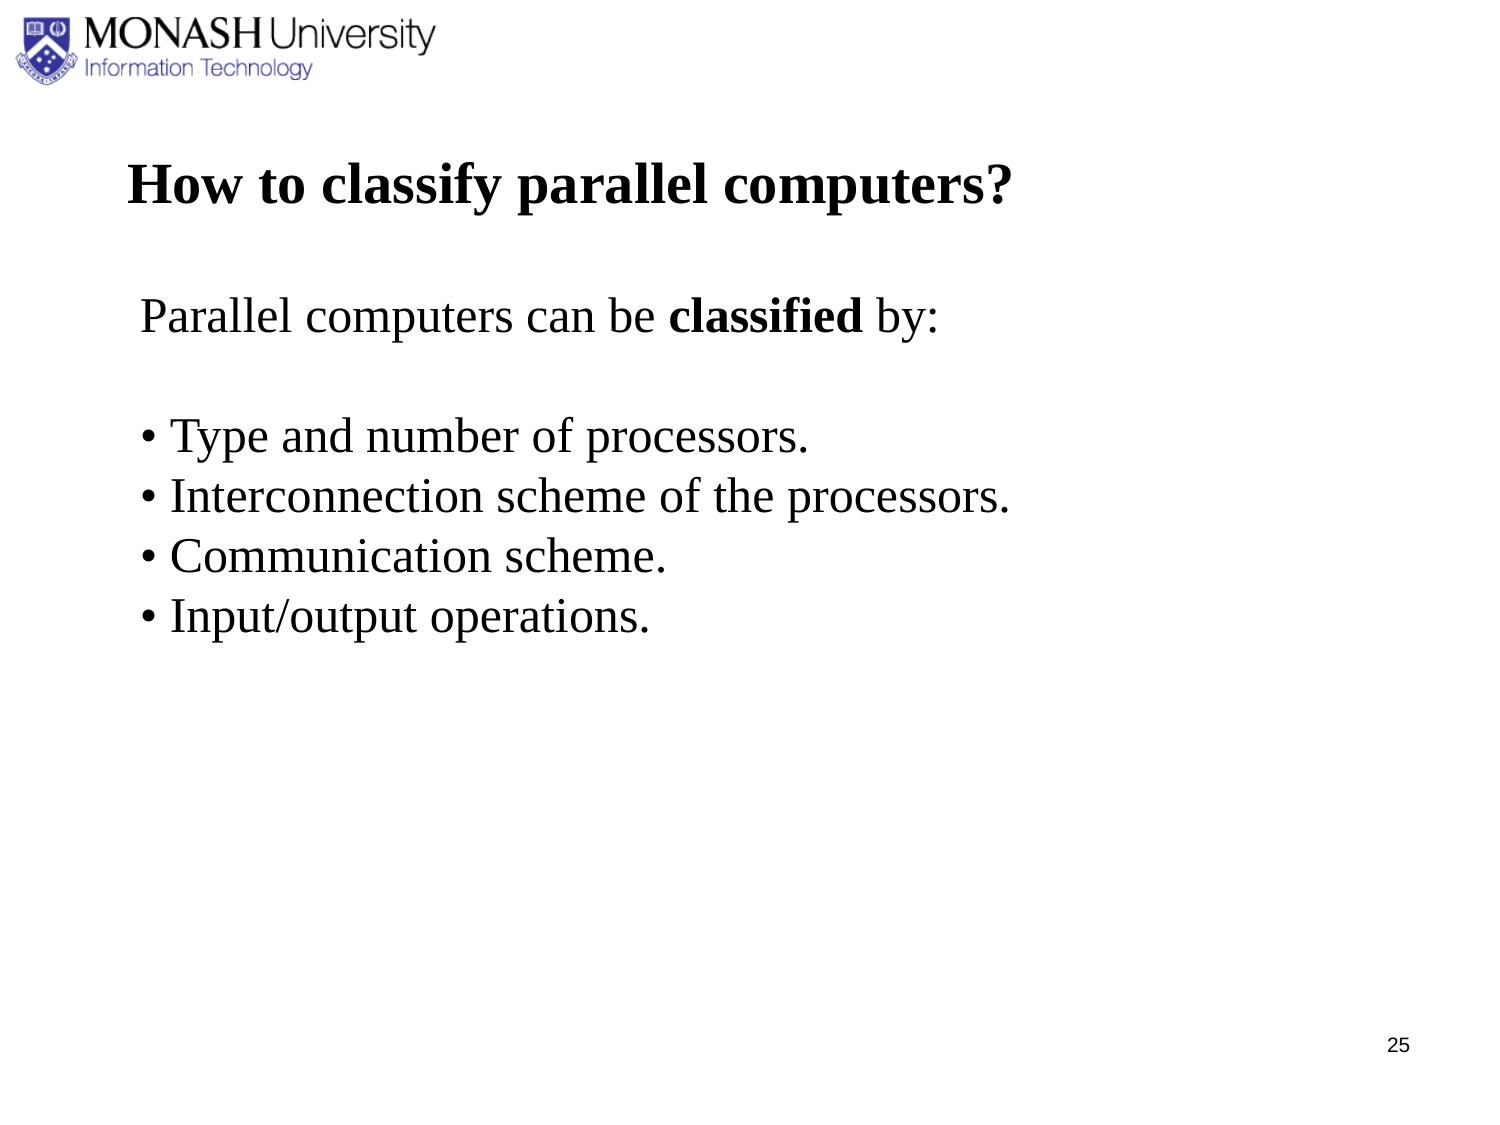

How to classify parallel computers?
Parallel computers can be classified by:

• Type and number of processors.
• Interconnection scheme of the processors.
• Communication scheme.
• Input/output operations.
25